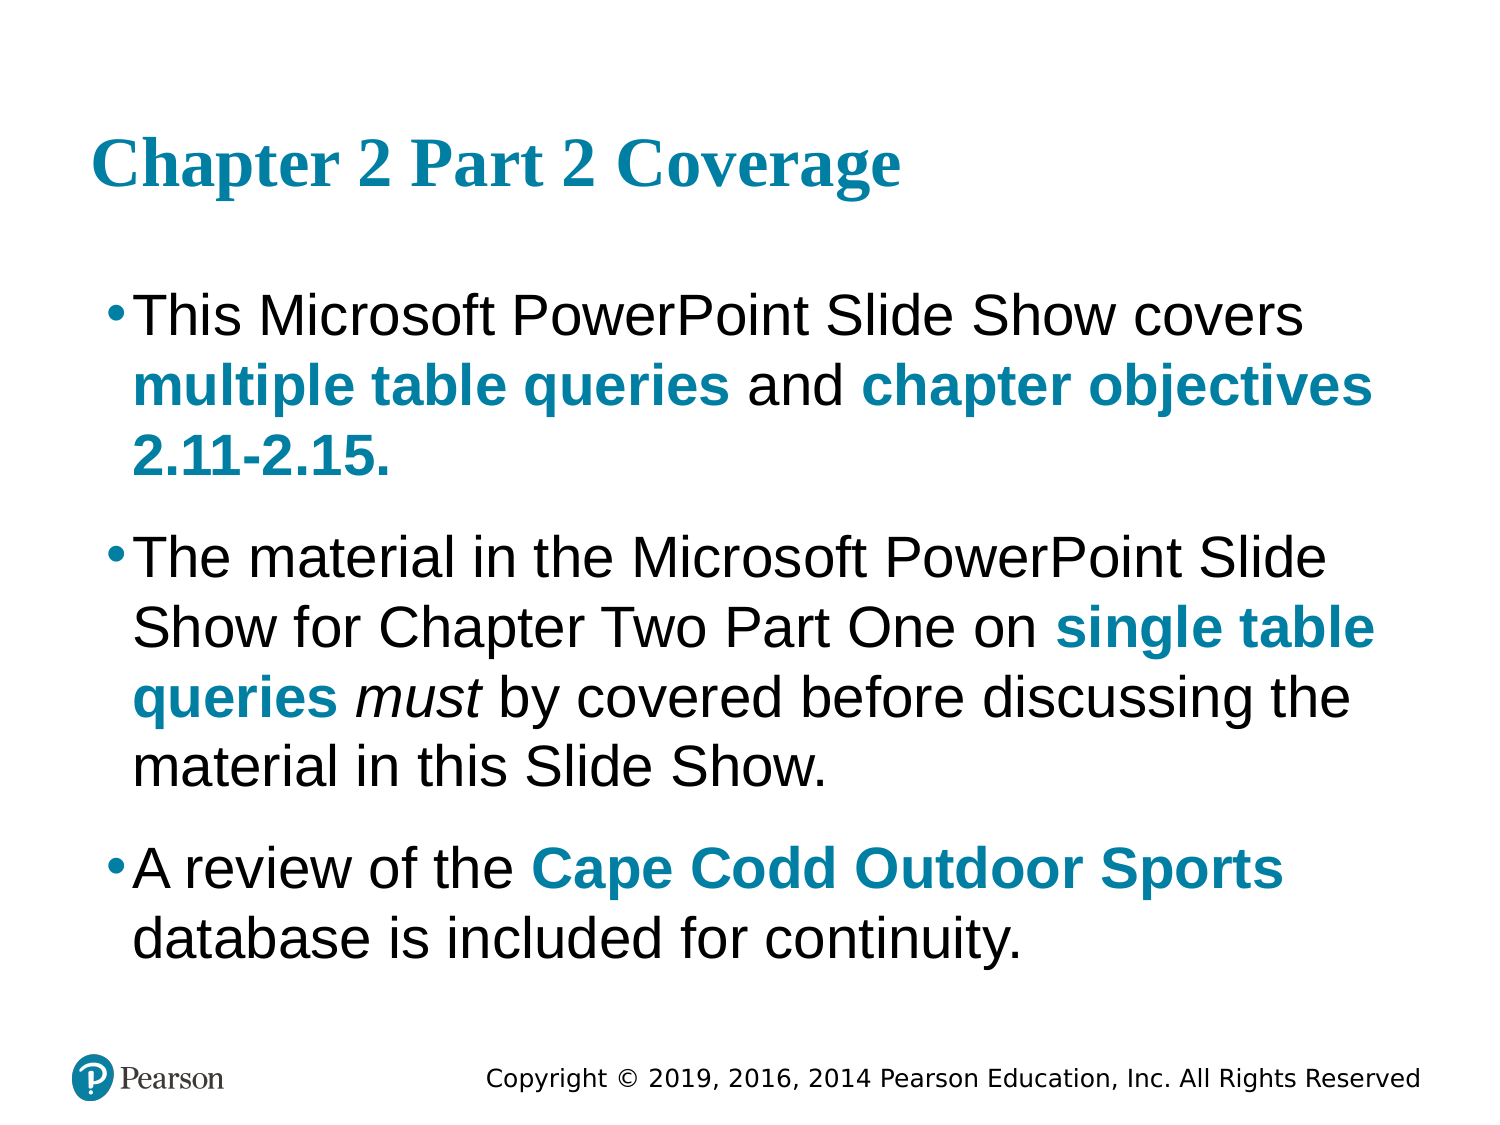

# Chapter 2 Part 2 Coverage
This Microsoft PowerPoint Slide Show covers multiple table queries and chapter objectives 2.11-2.15.
The material in the Microsoft PowerPoint Slide Show for Chapter Two Part One on single table queries must by covered before discussing the material in this Slide Show.
A review of the Cape Codd Outdoor Sports database is included for continuity.